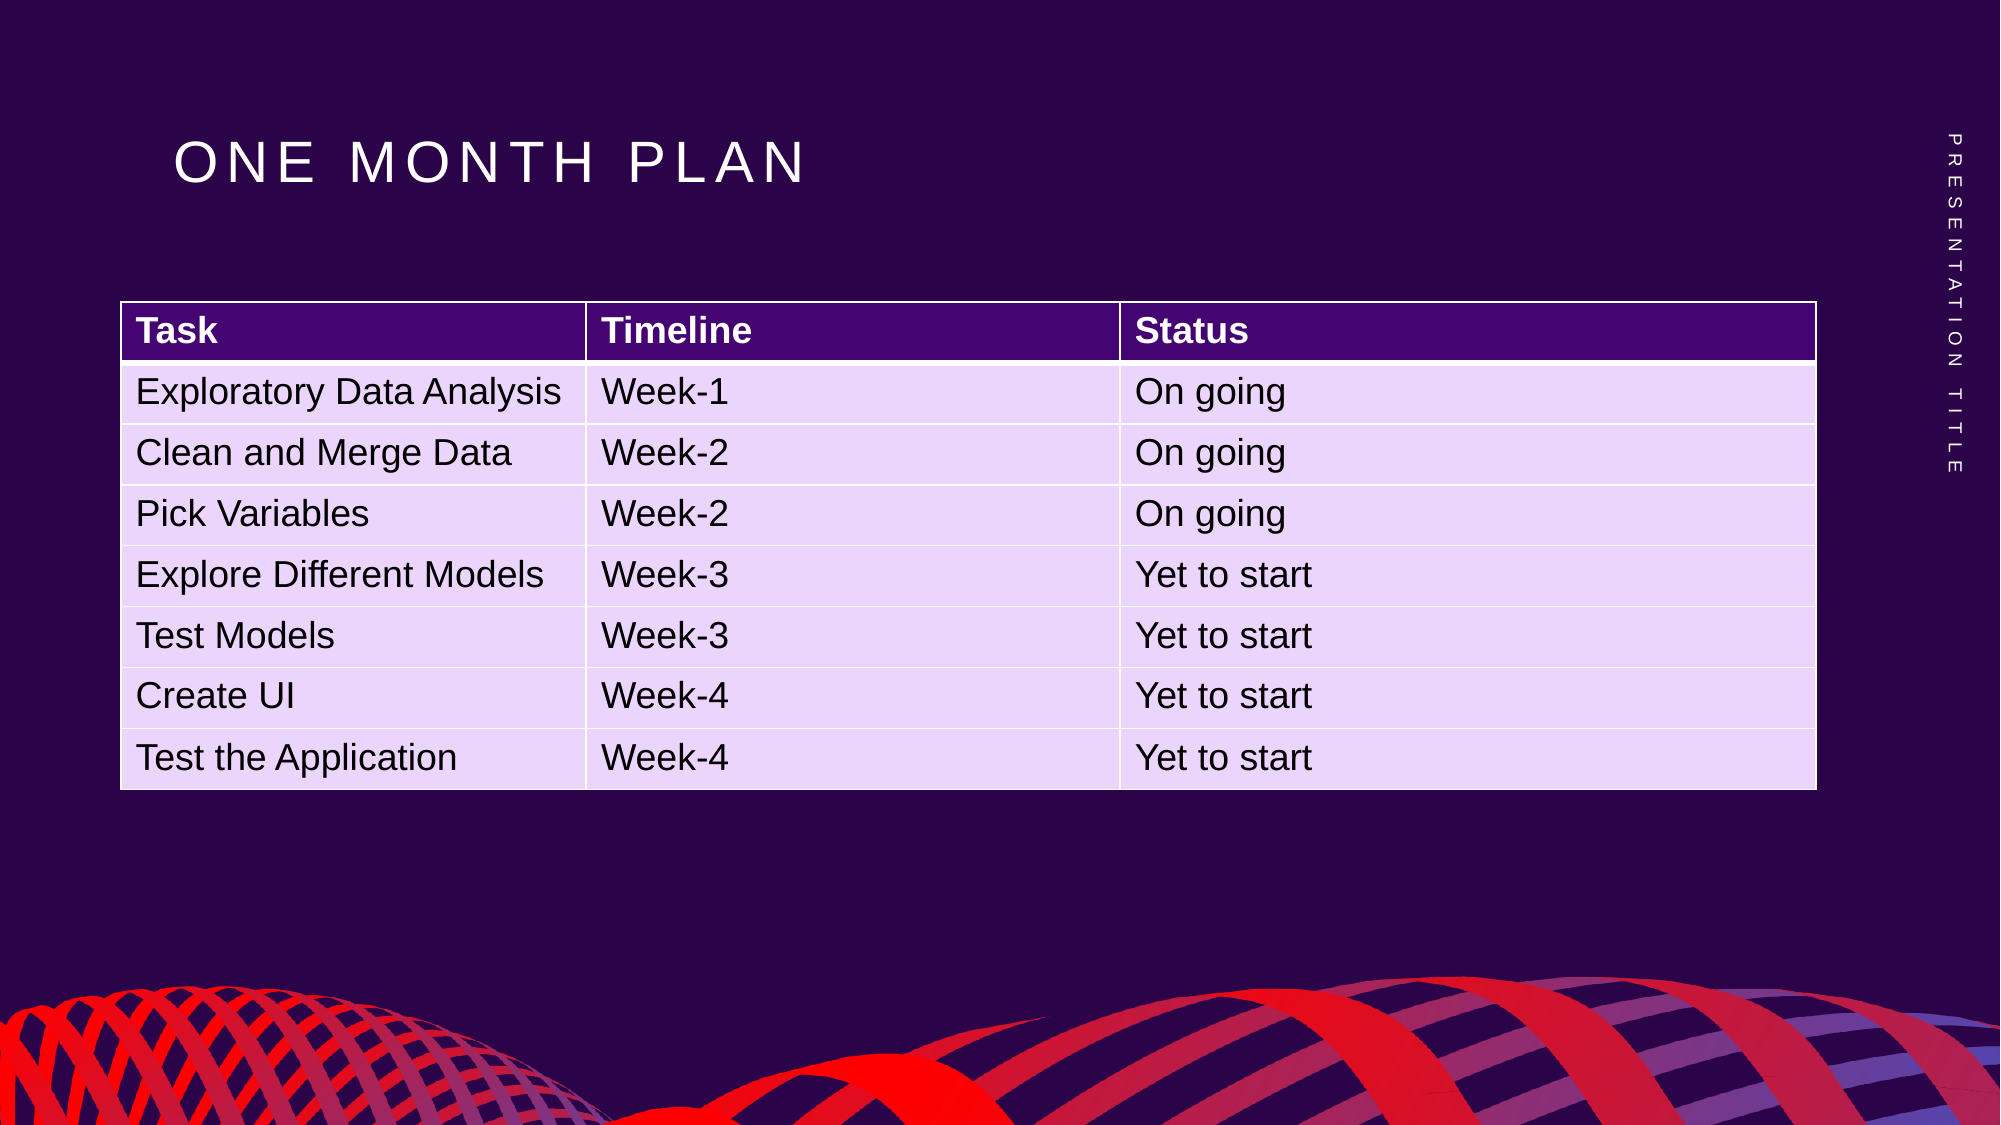

# One Month Plan
PRESENTATION TITLE
| Task | Timeline | Status |
| --- | --- | --- |
| Exploratory Data Analysis | Week-1 | On going |
| Clean and Merge Data | Week-2 | On going |
| Pick Variables | Week-2 | On going |
| Explore Different Models | Week-3 | Yet to start |
| Test Models | Week-3 | Yet to start |
| Create UI | Week-4 | Yet to start |
| Test the Application | Week-4 | Yet to start |